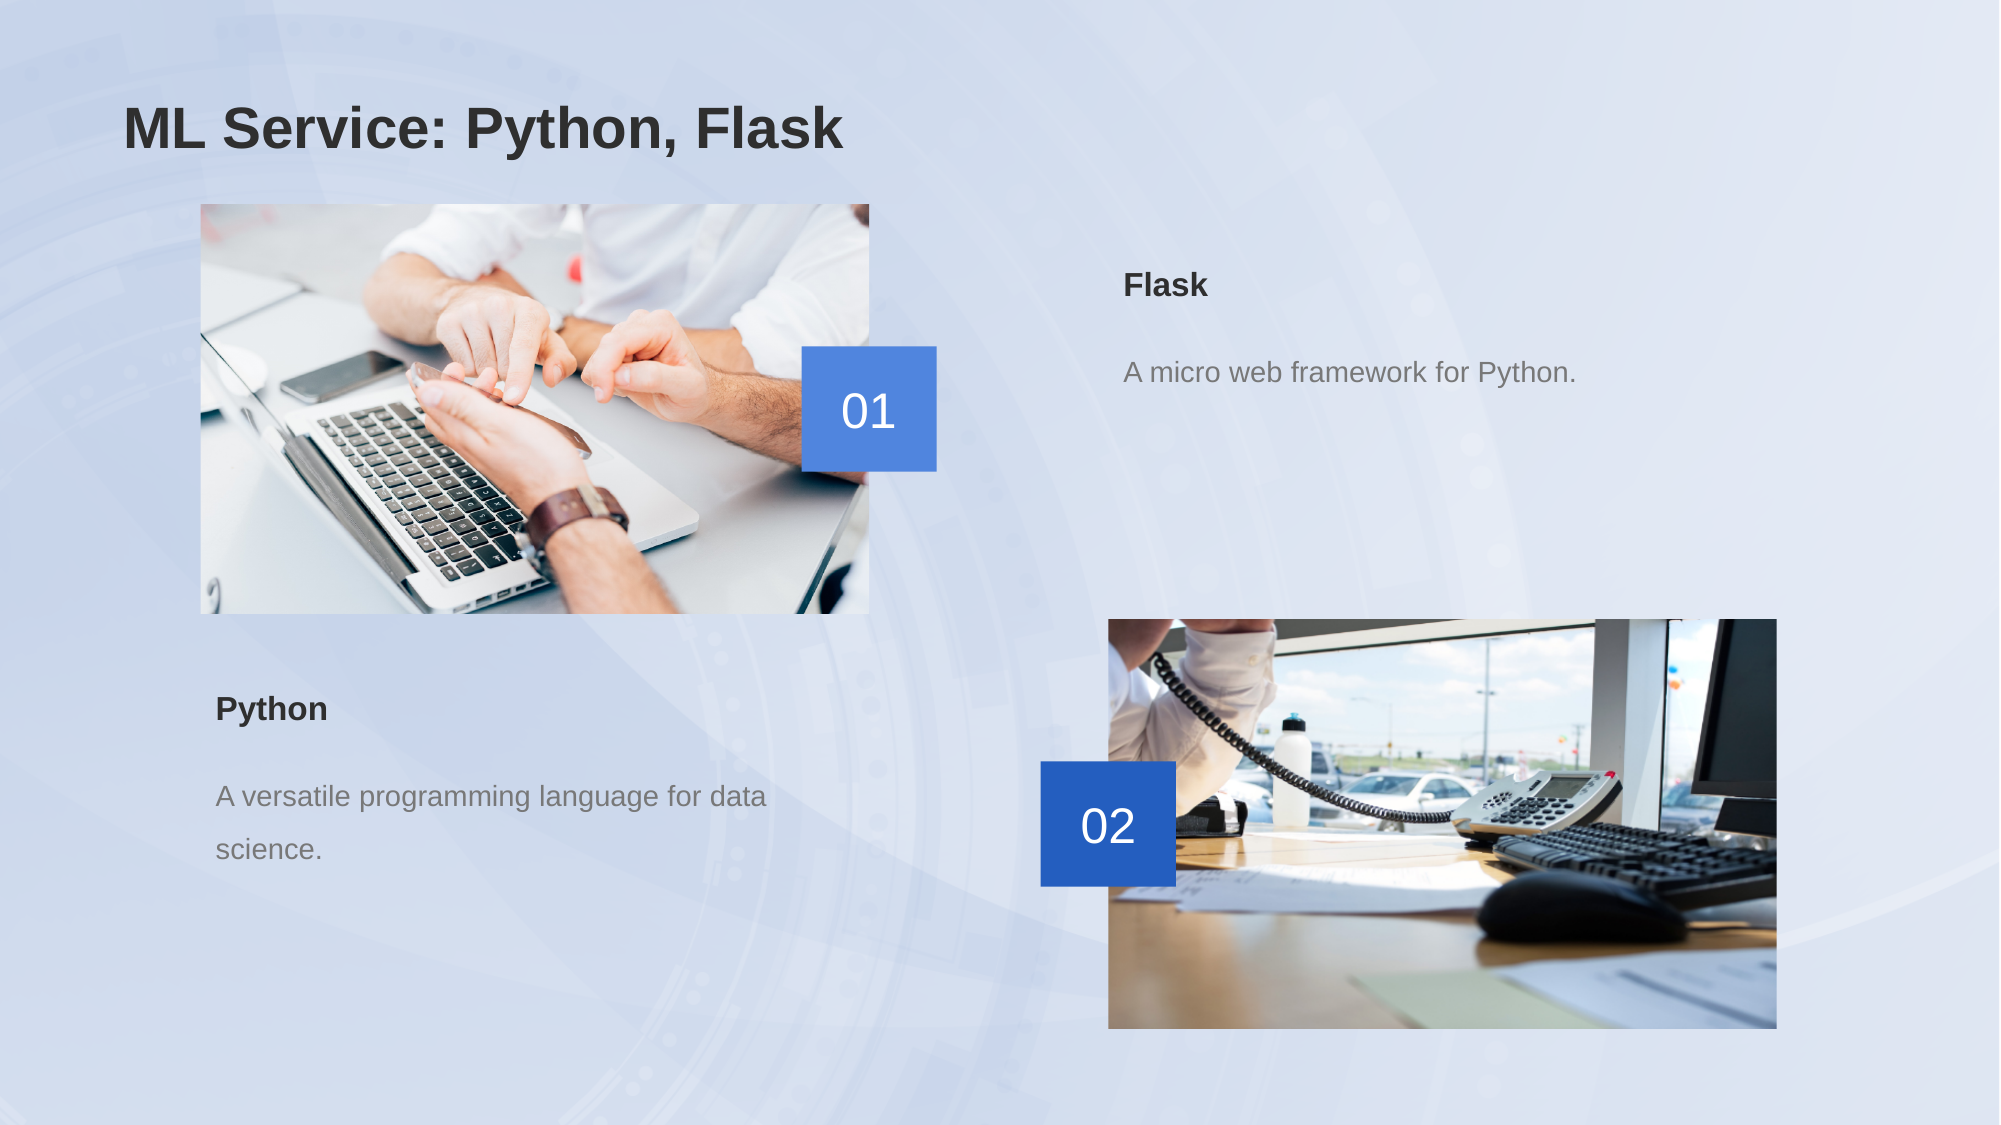

# ML Service: Python, Flask

Flask
A micro web framework for Python.

01

Python
A versatile programming language for data science.

02